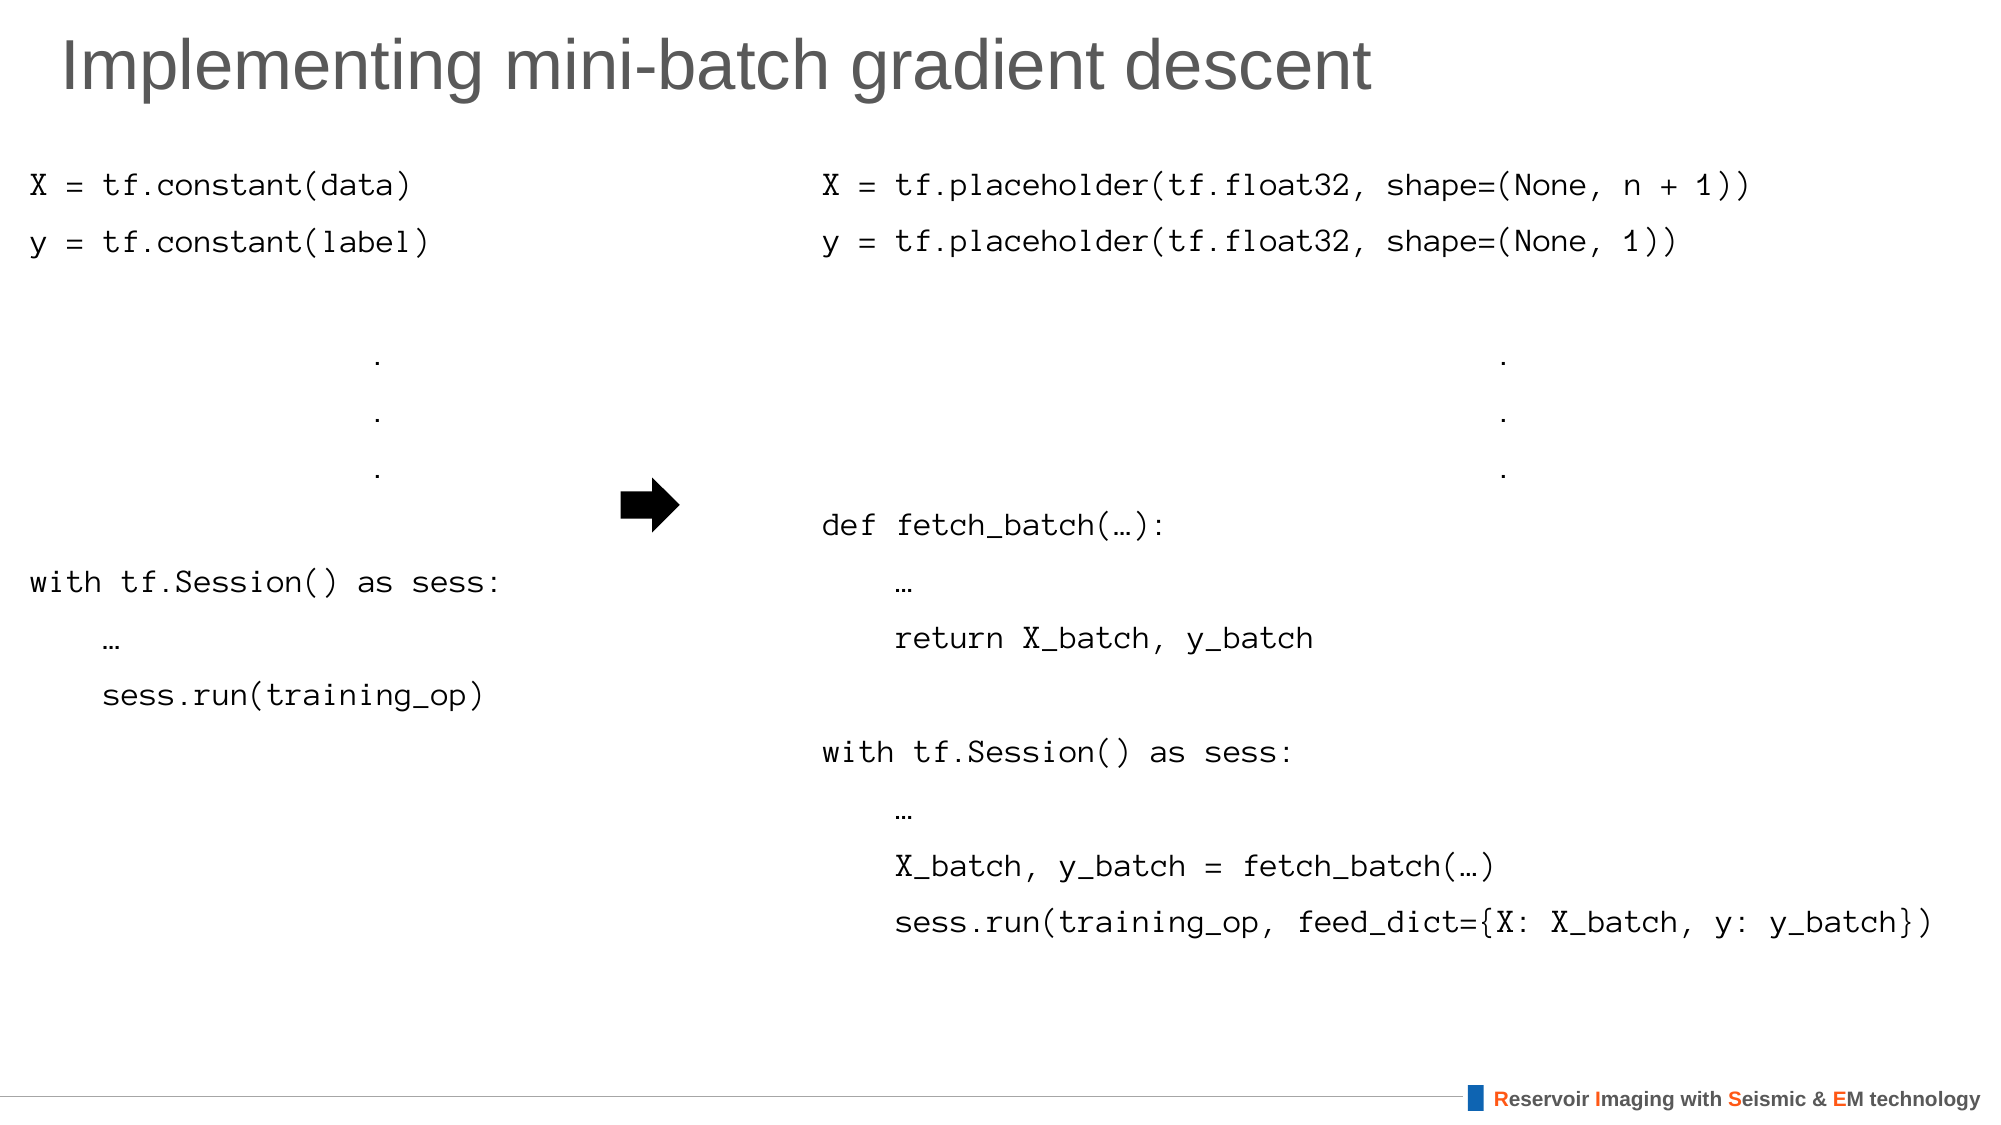

# Implementing mini-batch gradient descent
X = tf.placeholder(tf.float32, shape=(None, n + 1))
y = tf.placeholder(tf.float32, shape=(None, 1))

.
.
.
def fetch_batch(…):
    …
    return X_batch, y_batch

with tf.Session() as sess:
    …
    X_batch, y_batch = fetch_batch(…)
    sess.run(training_op, feed_dict={X: X_batch, y: y_batch})

X = tf.constant(data)
y = tf.constant(label)

.
.
.

with tf.Session() as sess:
    …
    sess.run(training_op)